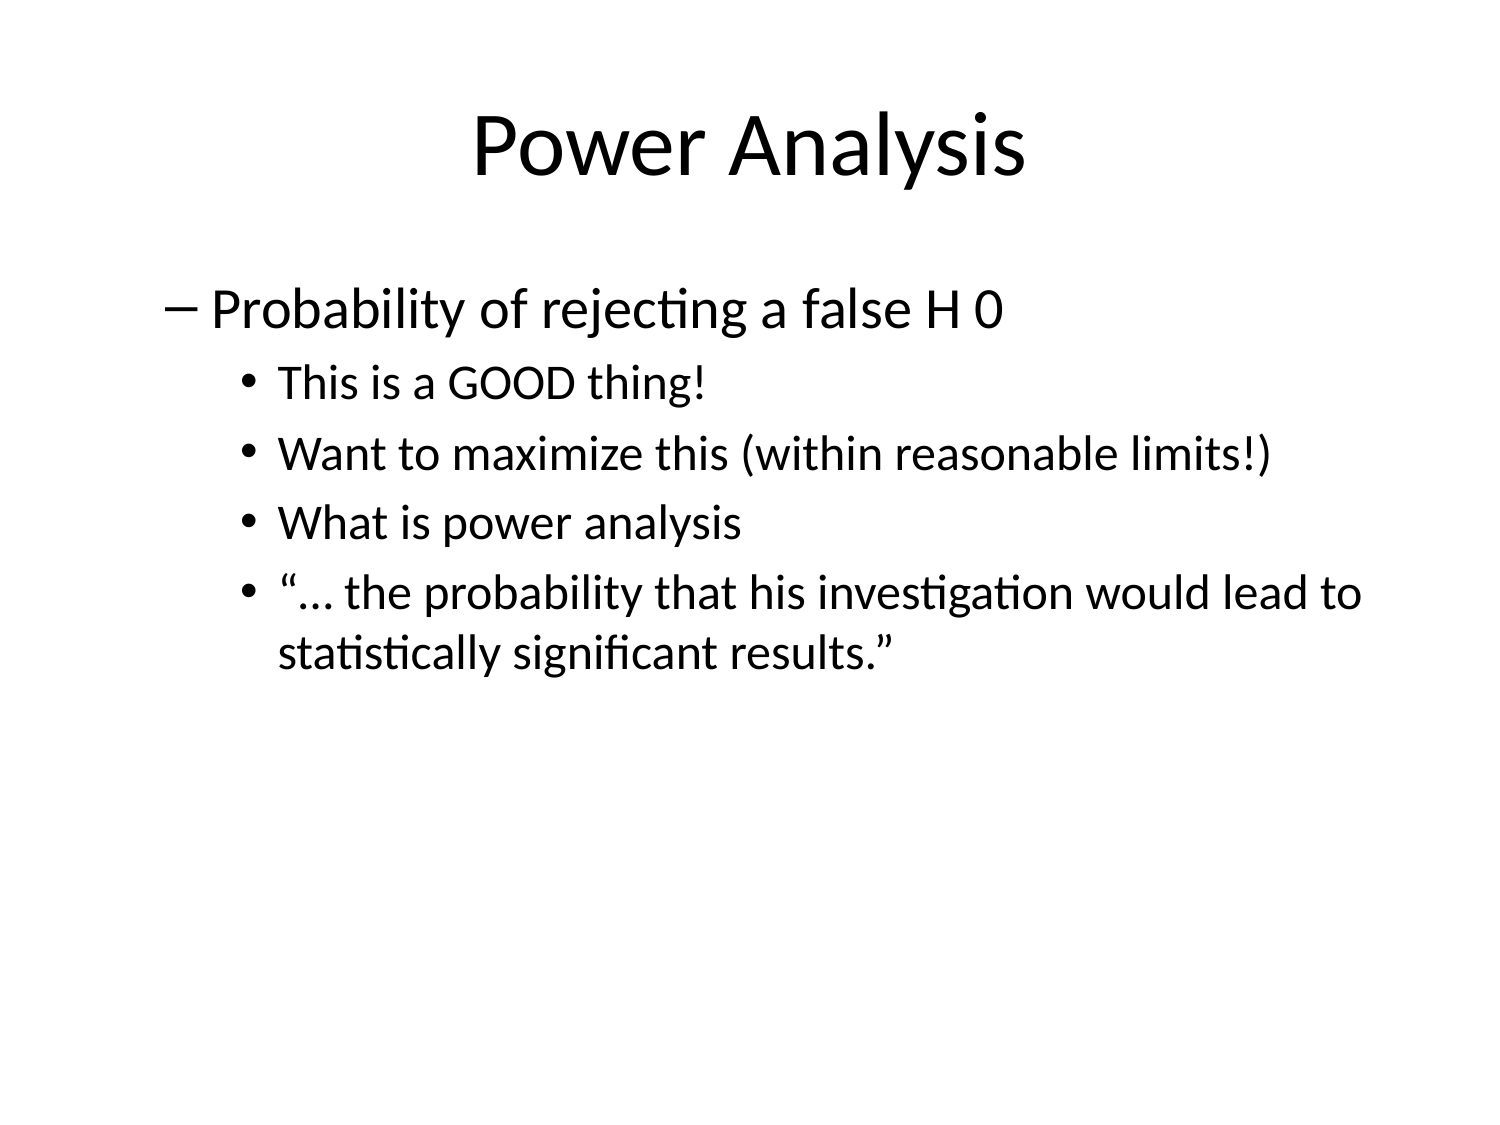

# Power Analysis
Probability of rejecting a false H 0
This is a GOOD thing!
Want to maximize this (within reasonable limits!)
What is power analysis
“… the probability that his investigation would lead to statistically significant results.”